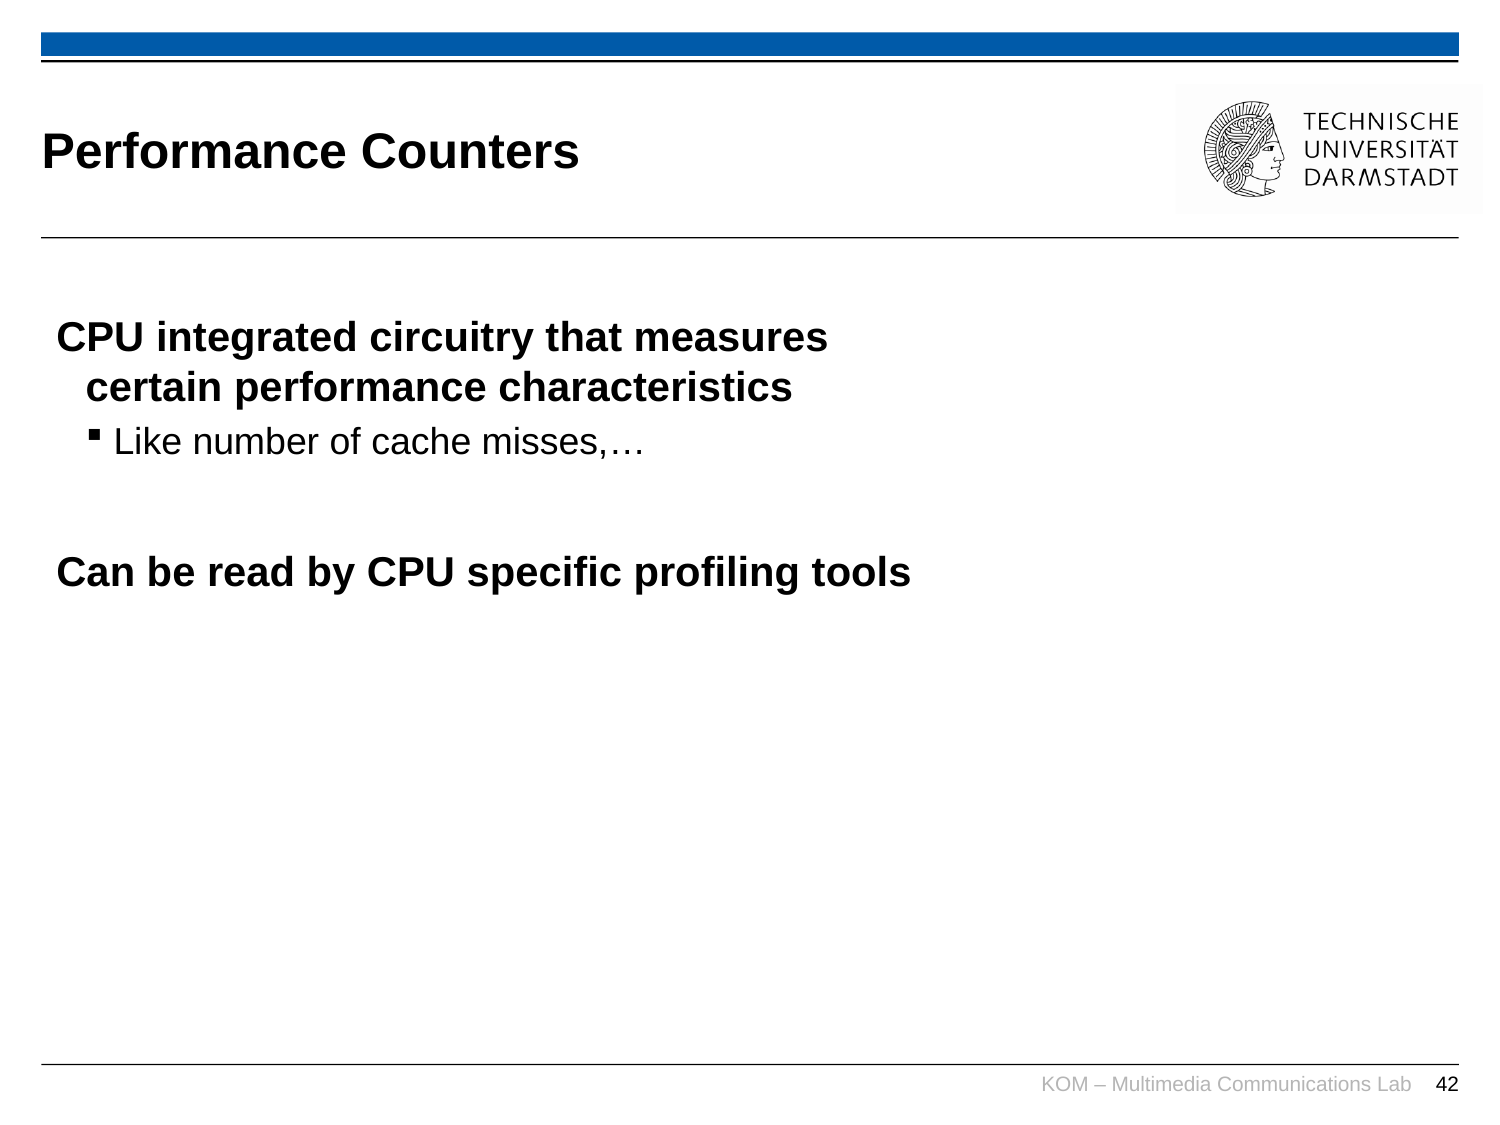

# Performance Counters

CPU integrated circuitry that measures
certain performance characteristics
Like number of cache misses,…

Can be read by CPU specific profiling tools